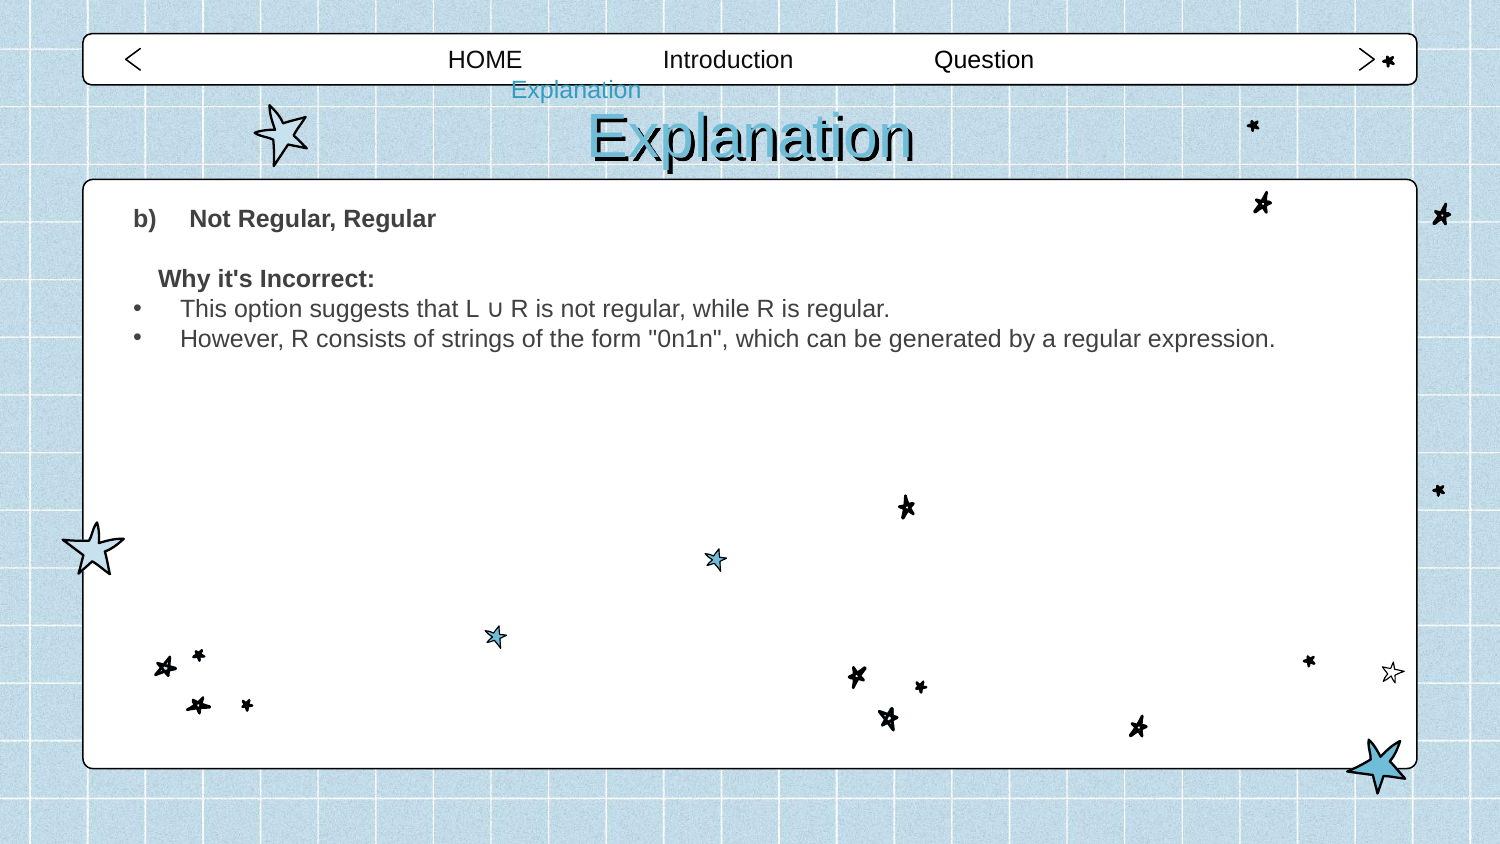

HOME                    Introduction                    Question                    Explanation

# Explanation

Not Regular, Regular

Why it's Incorrect:
This option suggests that L ∪ R is not regular, while R is regular.
However, R consists of strings of the form "0n1n", which can be generated by a regular expression.